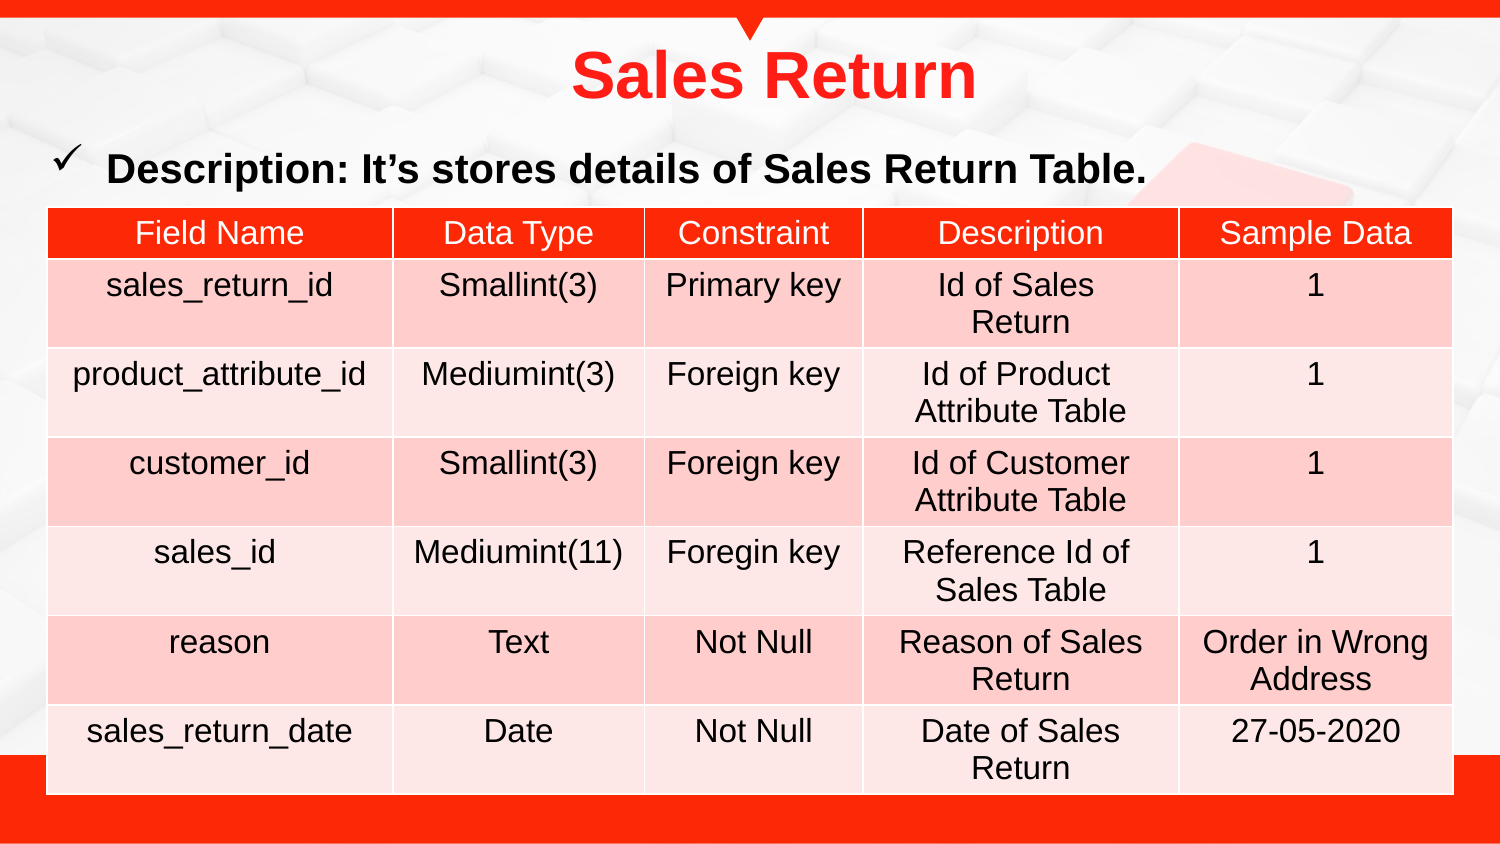

Sales Return
Description: It’s stores details of Sales Return Table.
| Field Name | Data Type | Constraint | Description | Sample Data |
| --- | --- | --- | --- | --- |
| sales\_return\_id | Smallint(3) | Primary key | Id of Sales Return | 1 |
| product\_attribute\_id | Mediumint(3) | Foreign key | Id of Product Attribute Table | 1 |
| customer\_id | Smallint(3) | Foreign key | Id of Customer Attribute Table | 1 |
| sales\_id | Mediumint(11) | Foregin key | Reference Id of Sales Table | 1 |
| reason | Text | Not Null | Reason of Sales Return | Order in Wrong Address |
| sales\_return\_date | Date | Not Null | Date of Sales Return | 27-05-2020 |